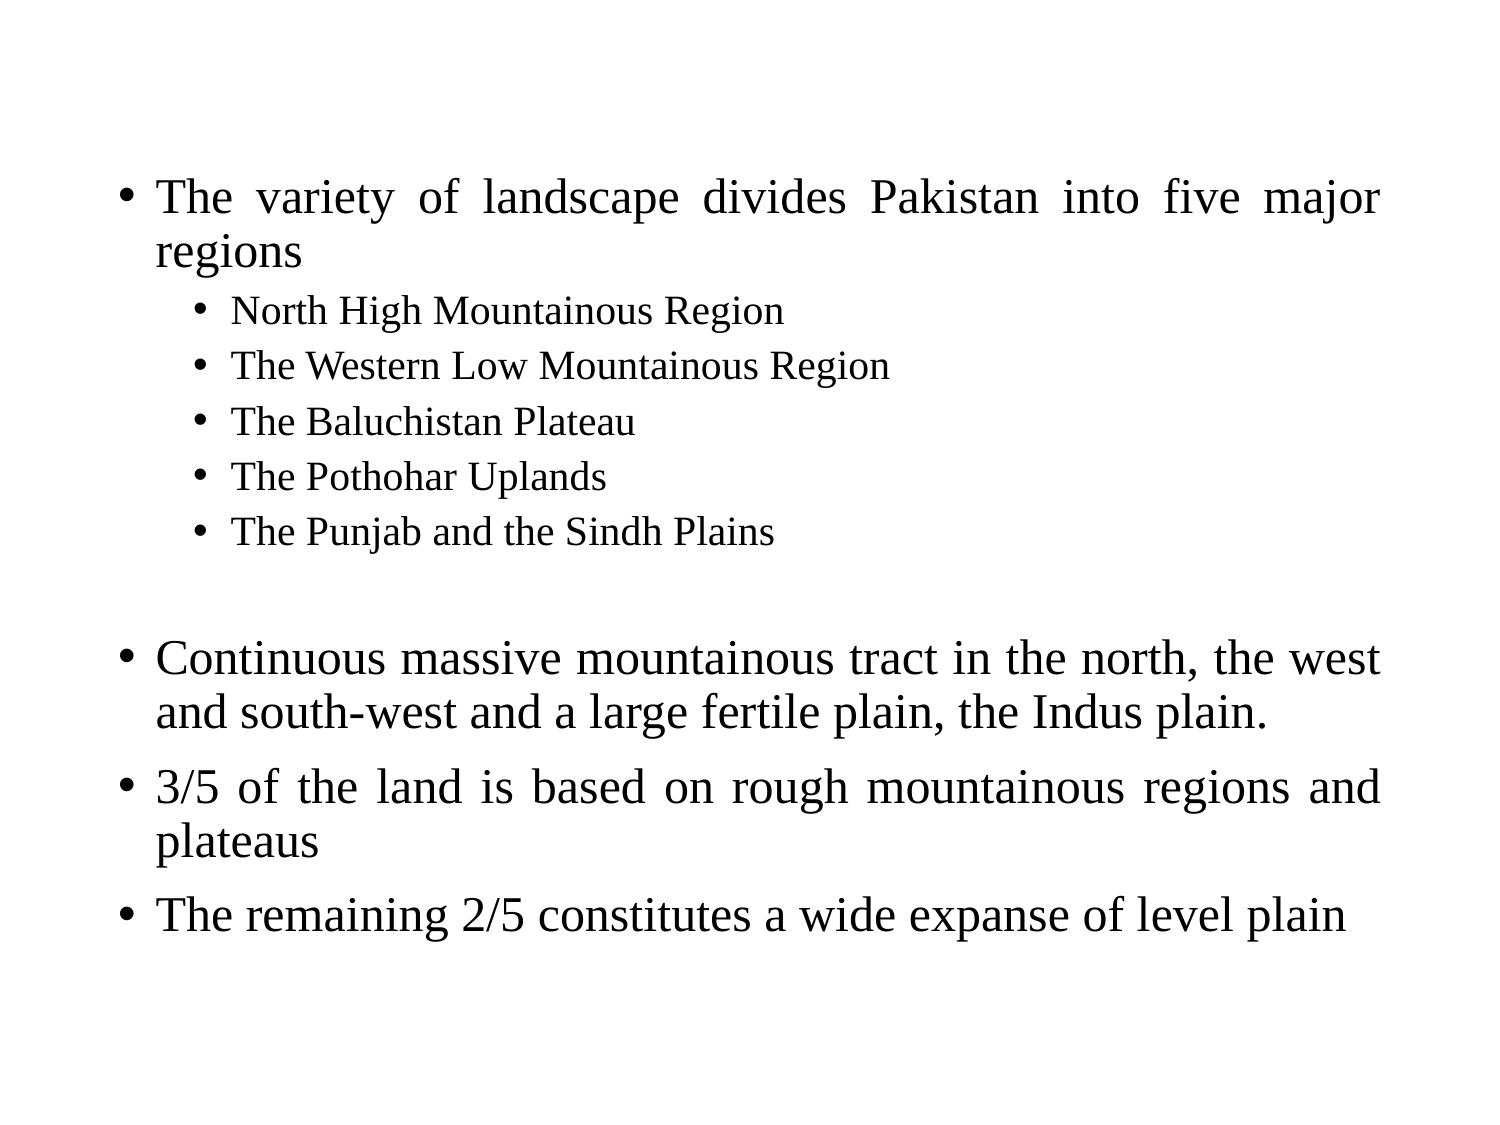

The variety of landscape divides Pakistan into five major regions
North High Mountainous Region
The Western Low Mountainous Region
The Baluchistan Plateau
The Pothohar Uplands
The Punjab and the Sindh Plains

Continuous massive mountainous tract in the north, the west and south-west and a large fertile plain, the Indus plain.
3/5 of the land is based on rough mountainous regions and plateaus
The remaining 2/5 constitutes a wide expanse of level plain